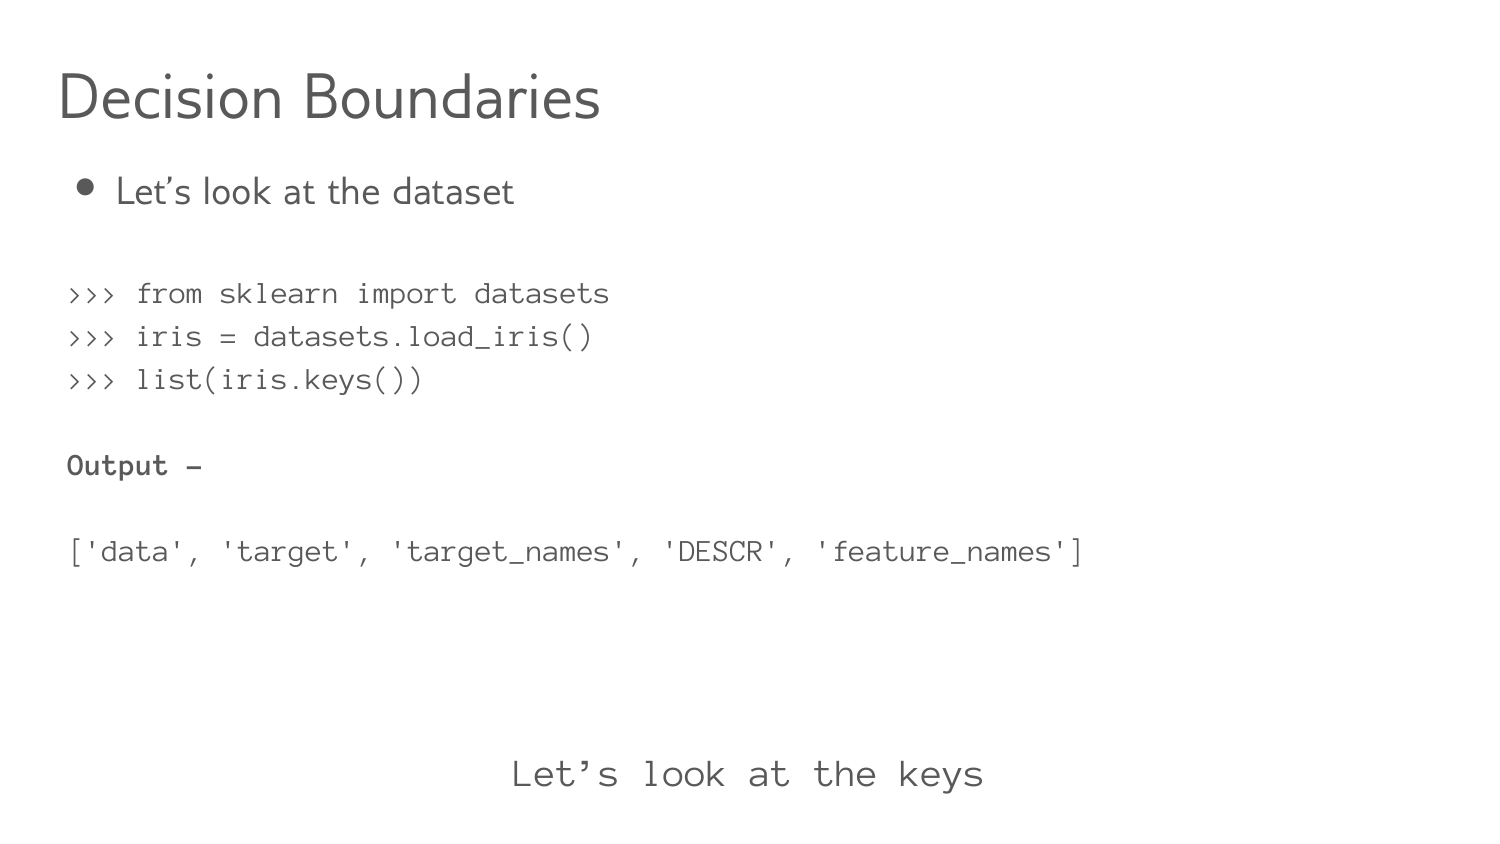

Decision Boundaries
Let’s look at the dataset

>>> from sklearn import datasets
>>> iris = datasets.load_iris()
>>> list(iris.keys())

Output -

['data', 'target', 'target_names', 'DESCR', 'feature_names']

Let’s look at the keys